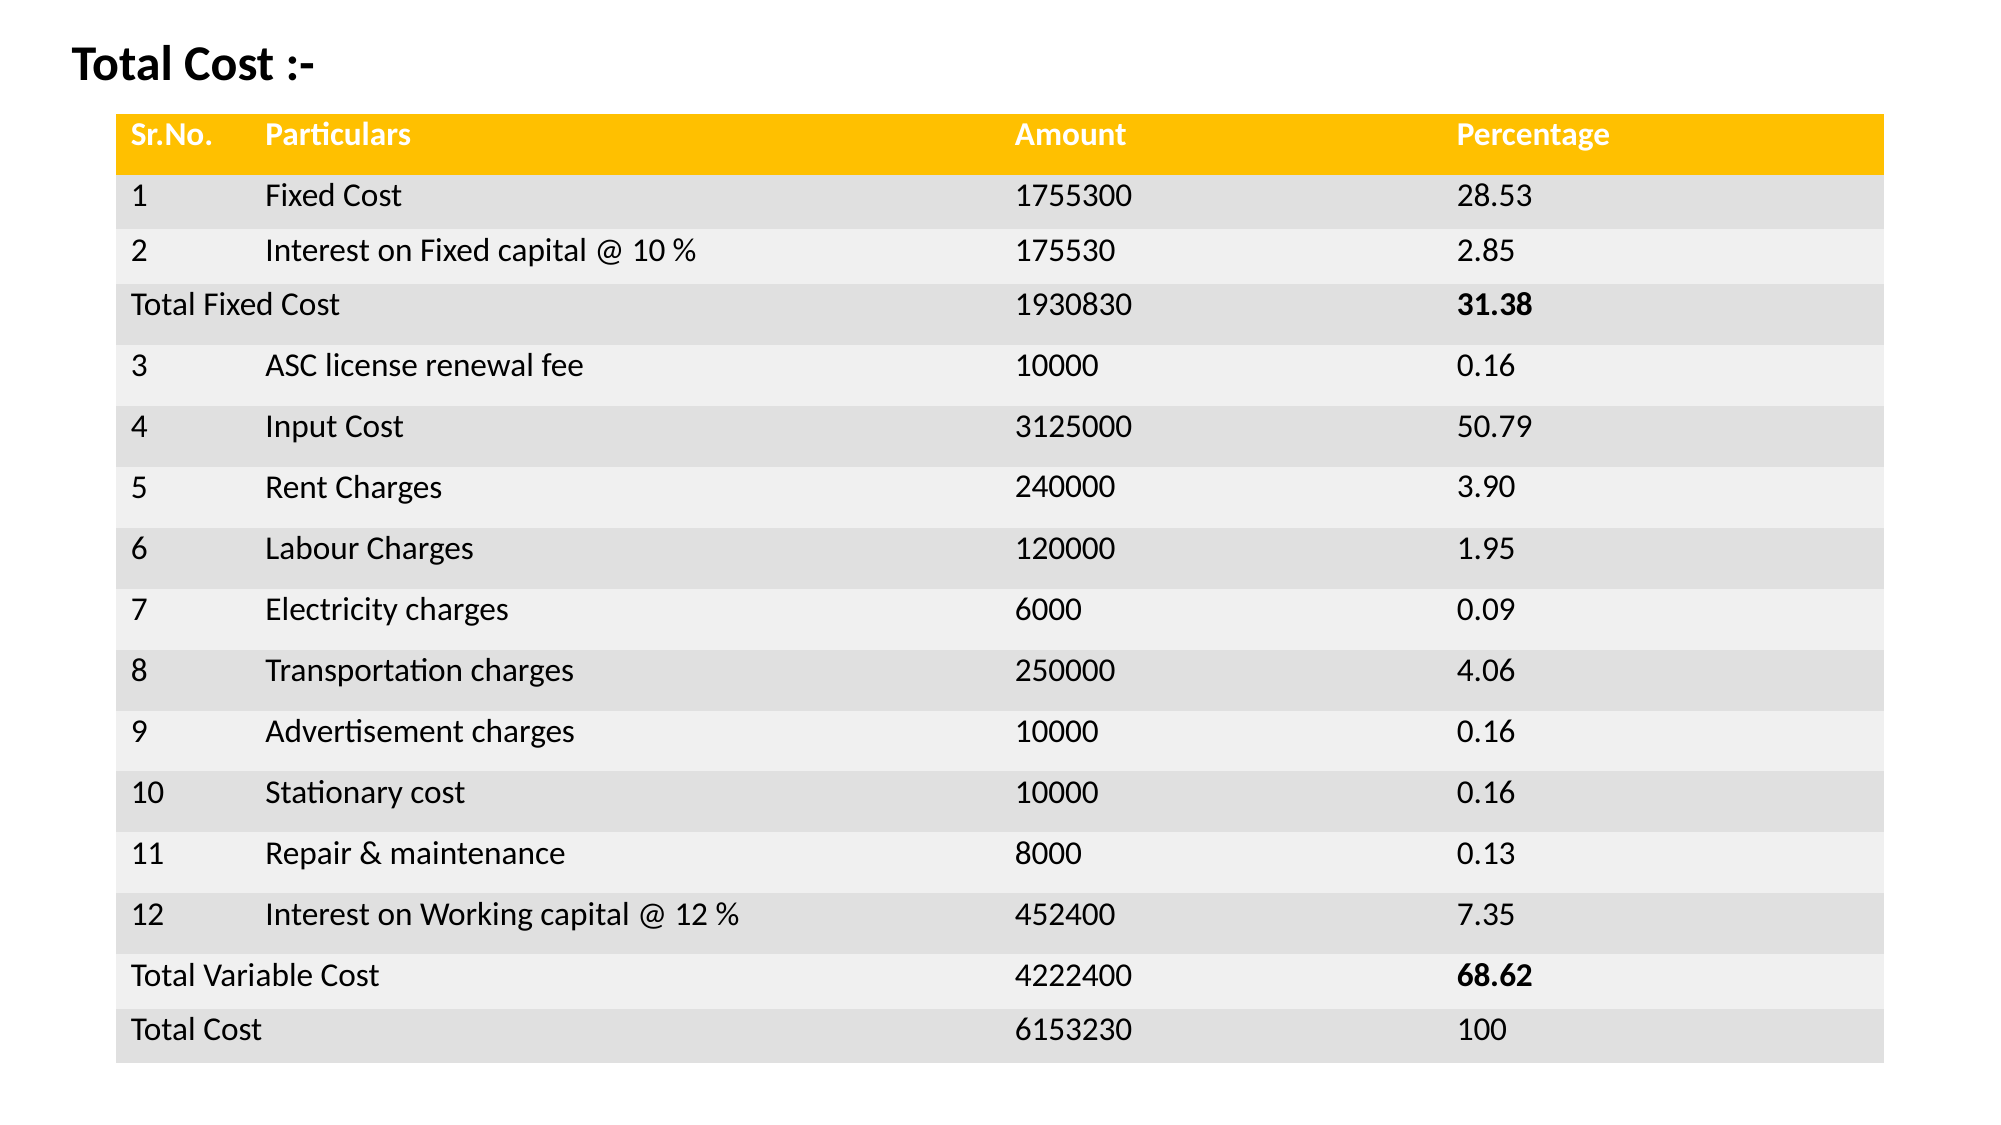

Total Cost :-
| Sr.No. | Particulars | Amount | Percentage |
| --- | --- | --- | --- |
| 1 | Fixed Cost | 1755300 | 28.53 |
| 2 | Interest on Fixed capital @ 10 % | 175530 | 2.85 |
| Total Fixed Cost |  | 1930830 | 31.38 |
| 3 | ASC license renewal fee | 10000 | 0.16 |
| 4 | Input Cost | 3125000 | 50.79 |
| 5 | Rent Charges | 240000 | 3.90 |
| 6 | Labour Charges | 120000 | 1.95 |
| 7 | Electricity charges | 6000 | 0.09 |
| 8 | Transportation charges | 250000 | 4.06 |
| 9 | Advertisement charges | 10000 | 0.16 |
| 10 | Stationary cost | 10000 | 0.16 |
| 11 | Repair & maintenance | 8000 | 0.13 |
| 12 | Interest on Working capital @ 12 % | 452400 | 7.35 |
| Total Variable Cost |  | 4222400 | 68.62 |
| Total Cost |  | 6153230 | 100 |